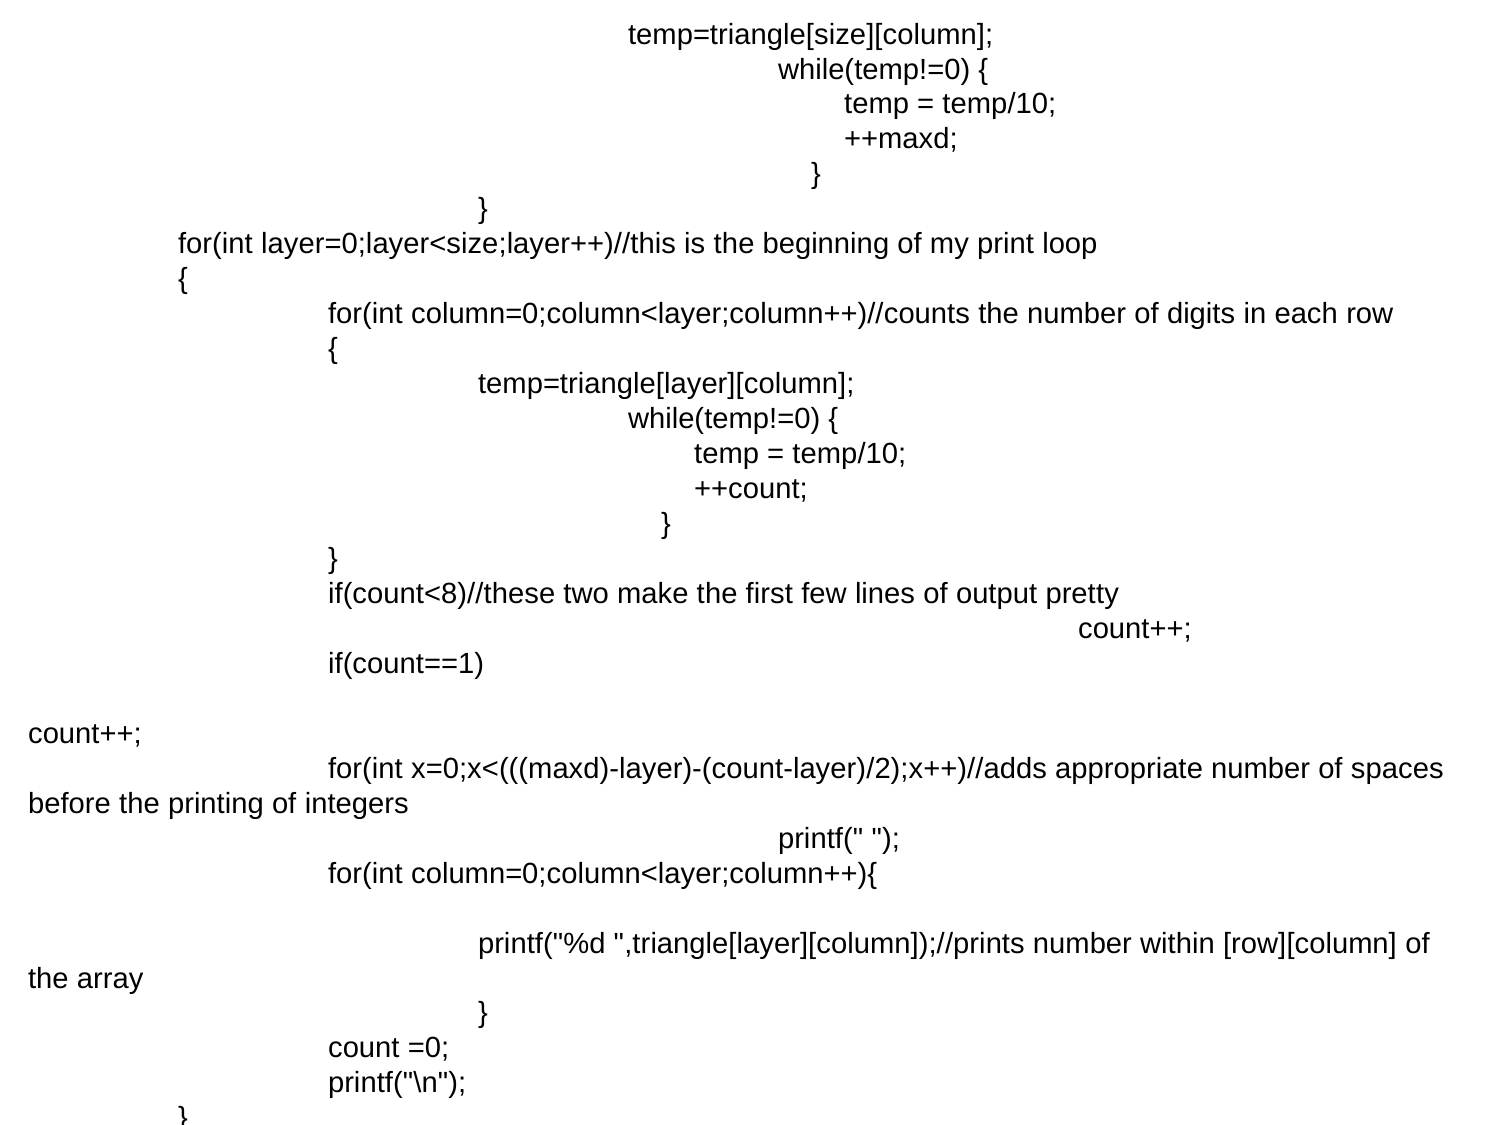

temp=triangle[size][column];
					while(temp!=0) {
					        temp = temp/10;
					        ++maxd;
					    }
			}
	for(int layer=0;layer<size;layer++)//this is the beginning of my print loop
	{
		for(int column=0;column<layer;column++)//counts the number of digits in each row
		{
			temp=triangle[layer][column];
				while(temp!=0) {
				        temp = temp/10;
				        ++count;
				    }
		}
		if(count<8)//these two make the first few lines of output pretty
							count++;
		if(count==1)
									count++;
		for(int x=0;x<(((maxd)-layer)-(count-layer)/2);x++)//adds appropriate number of spaces before the printing of integers
					printf(" ");
		for(int column=0;column<layer;column++){

			printf("%d ",triangle[layer][column]);//prints number within [row][column] of the array
			}
		count =0;
		printf("\n");
	}
	return 0;
}